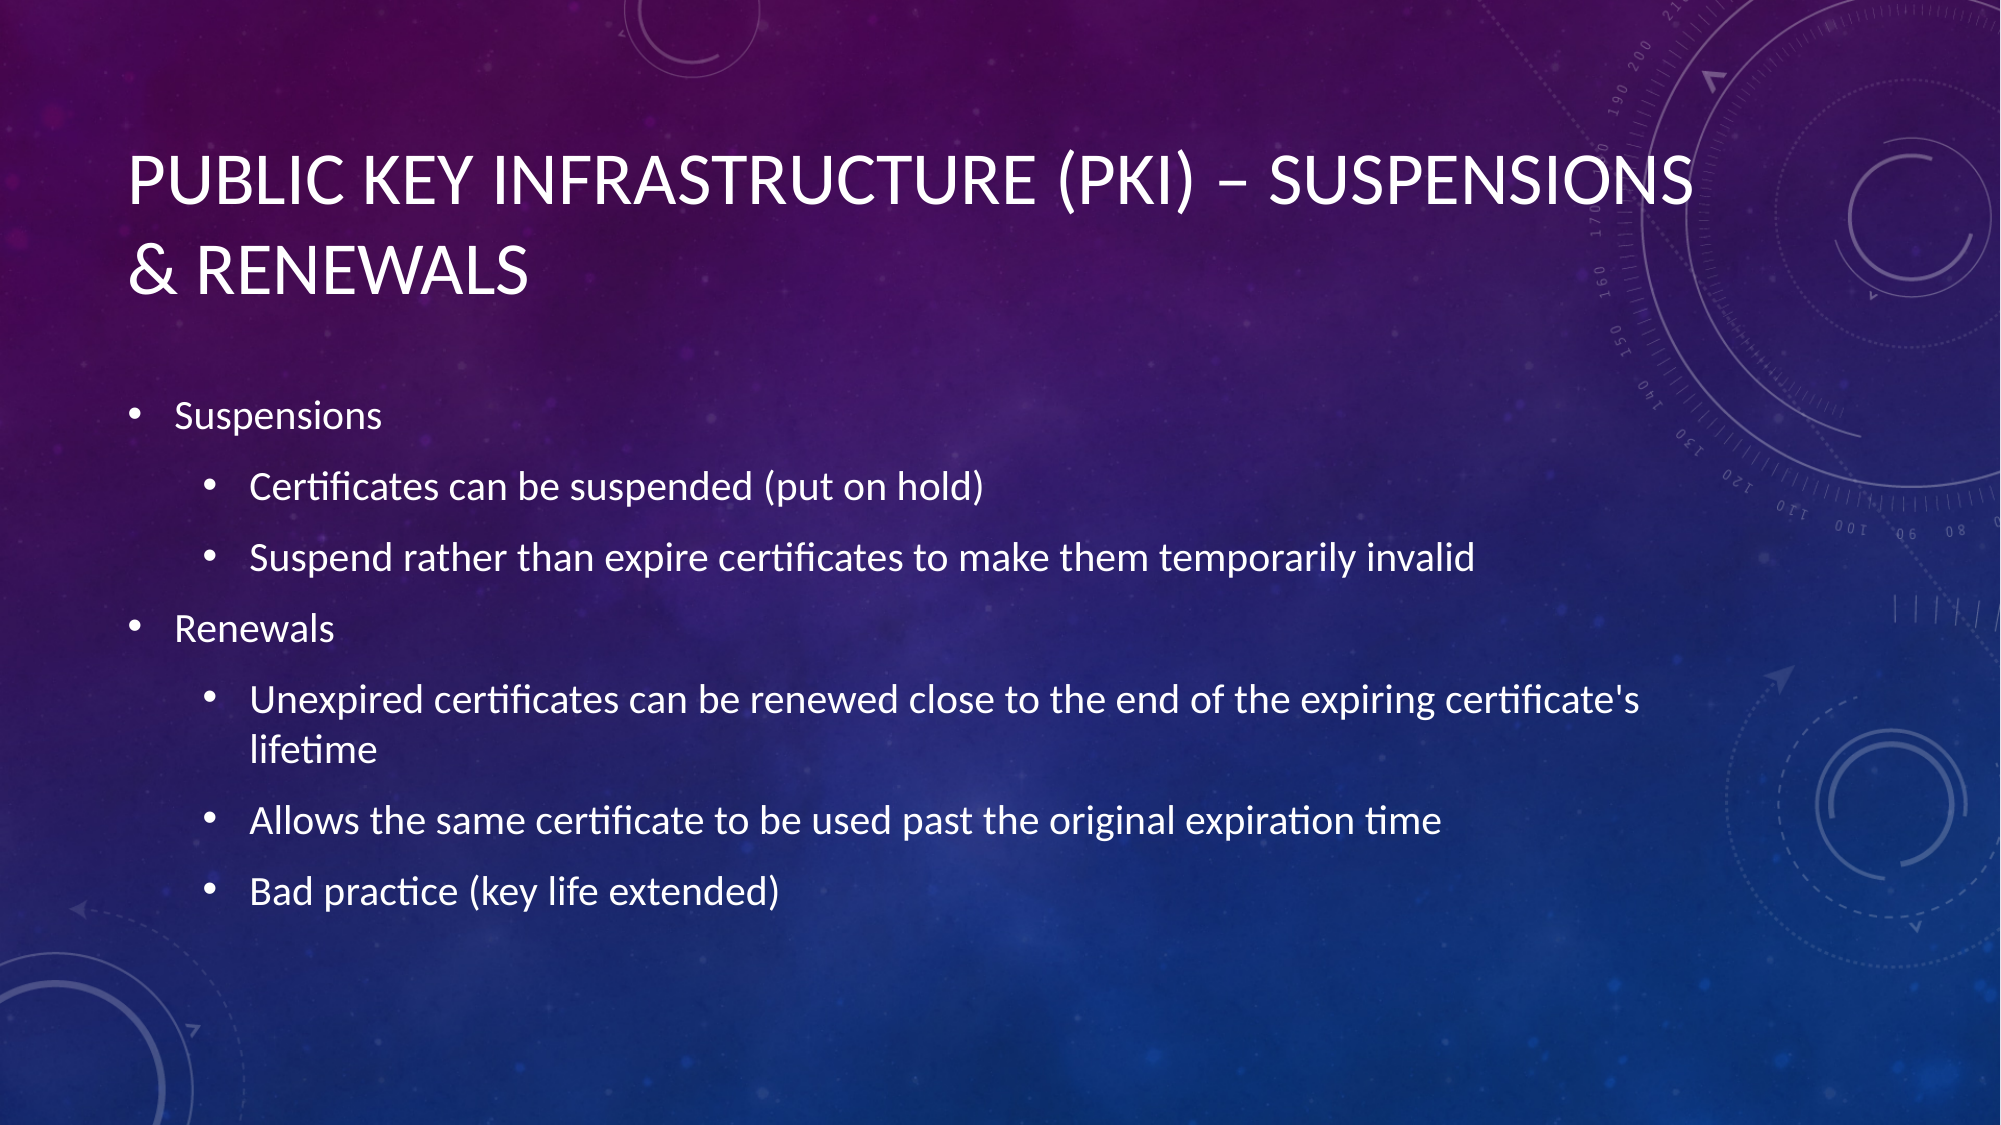

# Public Key Infrastructure (PKI) – Suspensions & Renewals
Suspensions
Certificates can be suspended (put on hold)
Suspend rather than expire certificates to make them temporarily invalid
Renewals
Unexpired certificates can be renewed close to the end of the expiring certificate's lifetime
Allows the same certificate to be used past the original expiration time
Bad practice (key life extended)